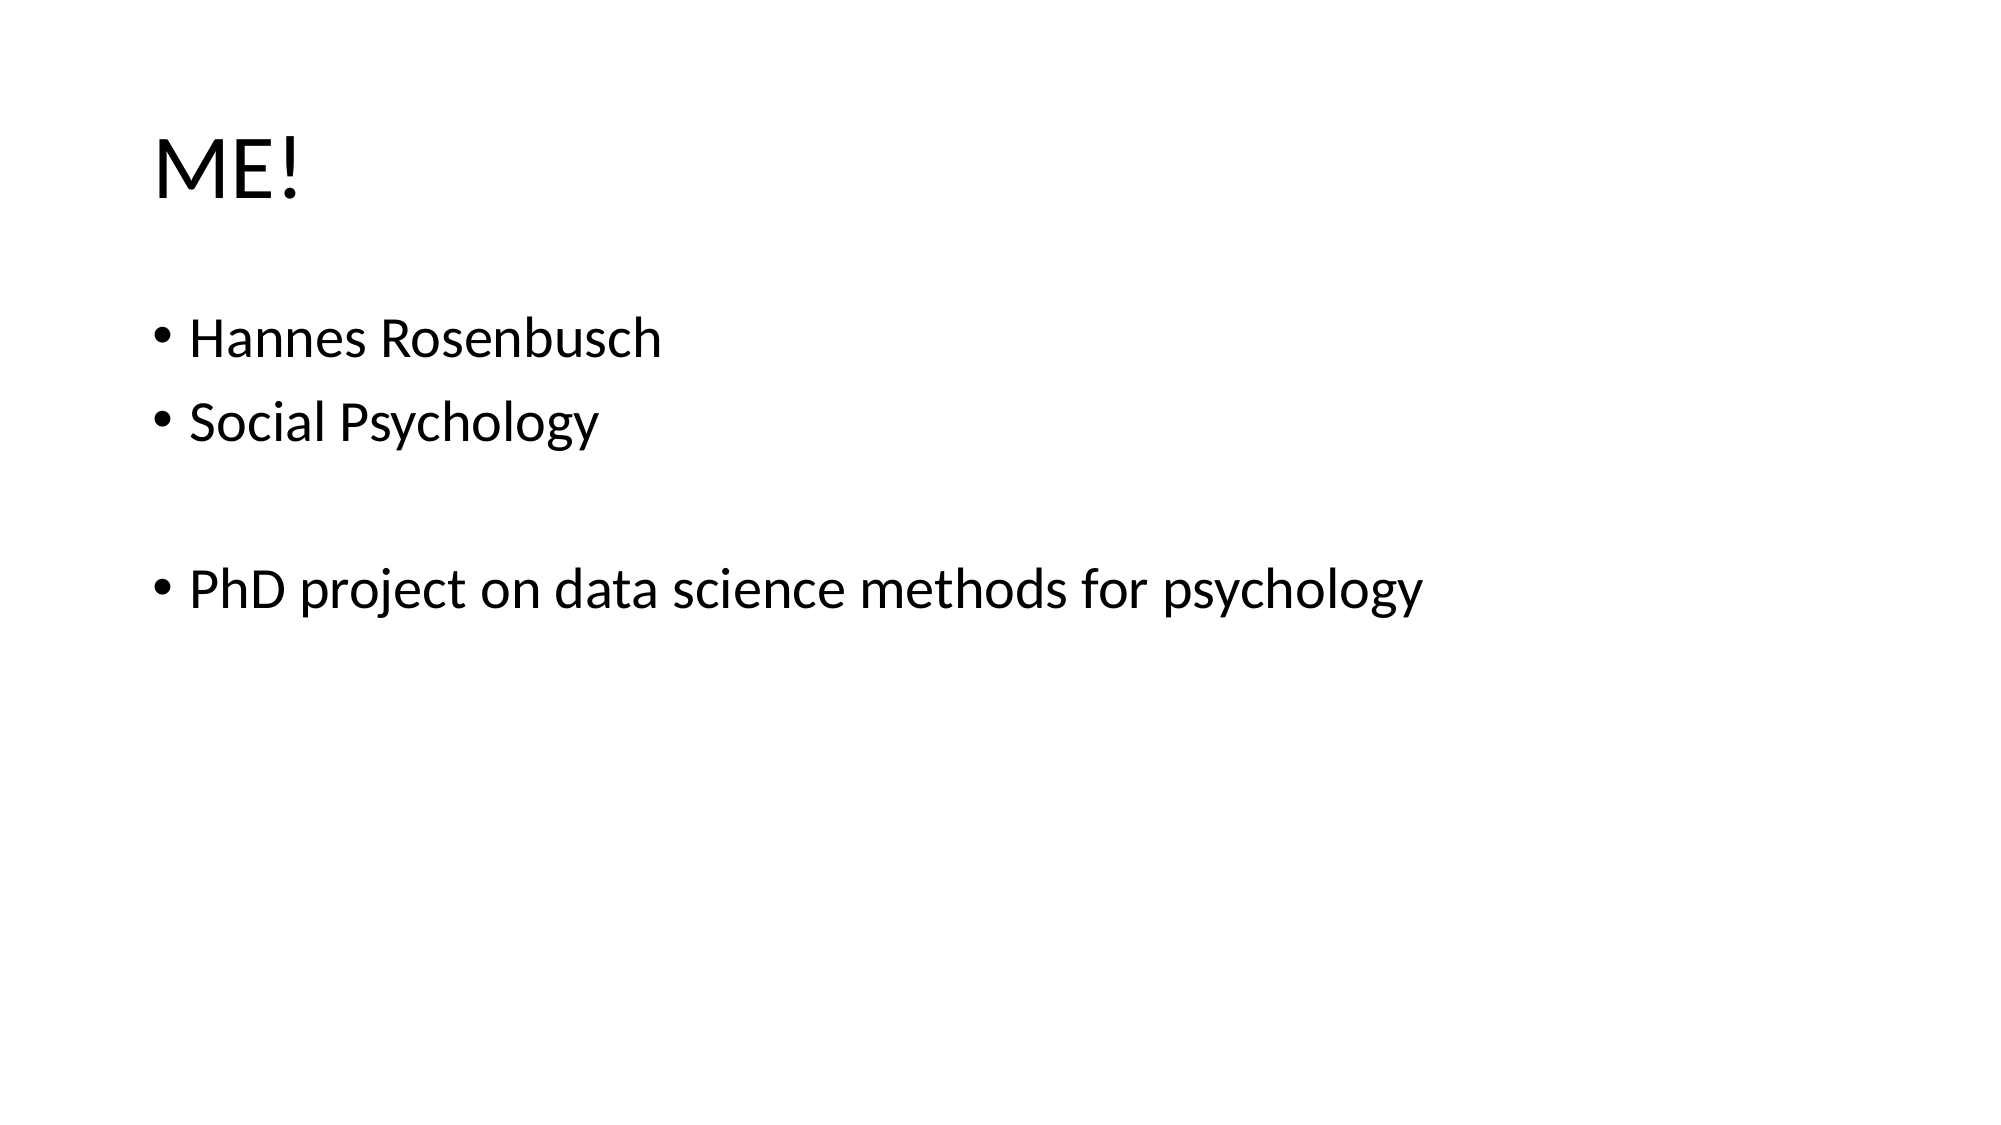

# ME!
Hannes Rosenbusch
Social Psychology

PhD project on data science methods for psychology